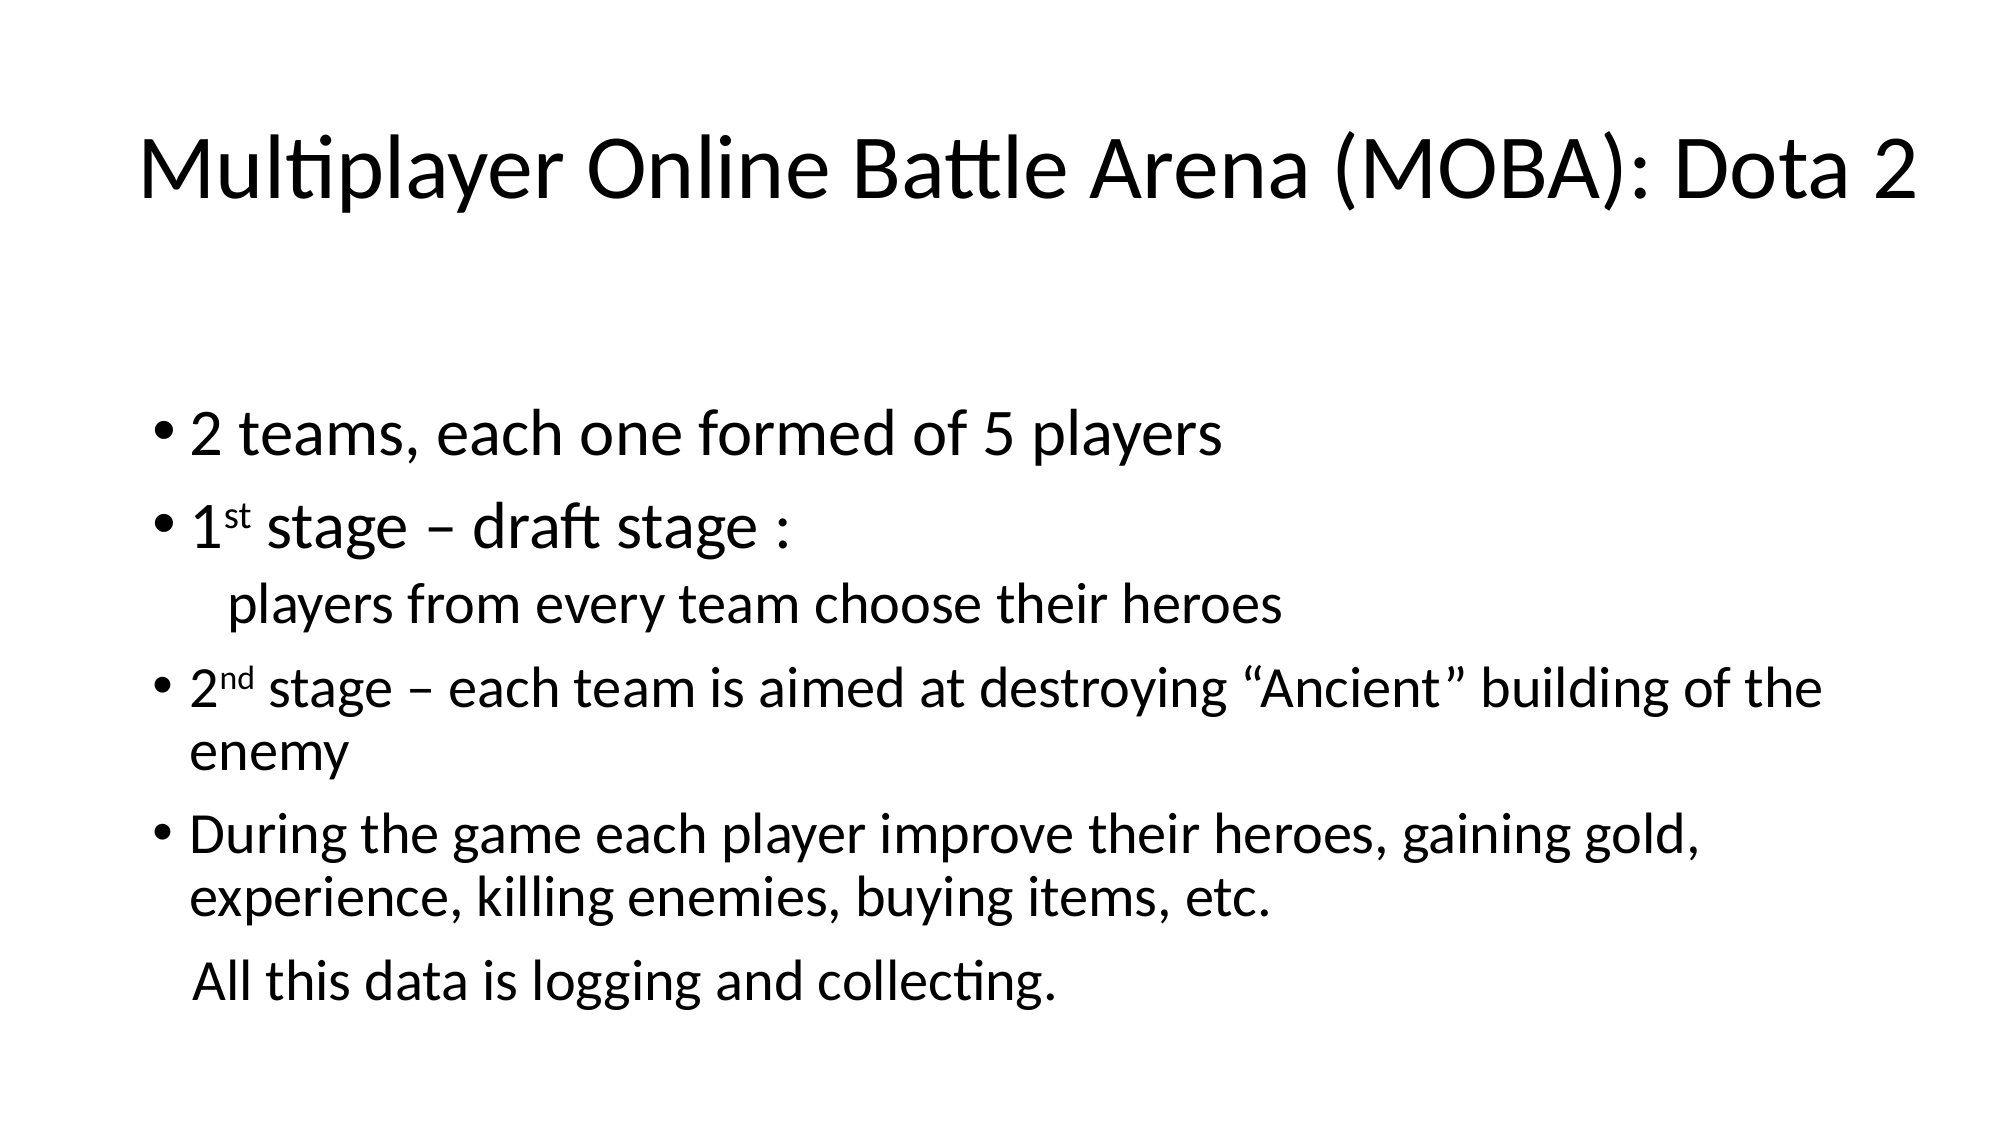

# Multiplayer Online Battle Arena (MOBA): Dota 2

2 teams, each one formed of 5 players
1st stage – draft stage :
players from every team choose their heroes
2nd stage – each team is aimed at destroying “Ancient” building of the enemy
During the game each player improve their heroes, gaining gold, experience, killing enemies, buying items, etc.
   All this data is logging and collecting.